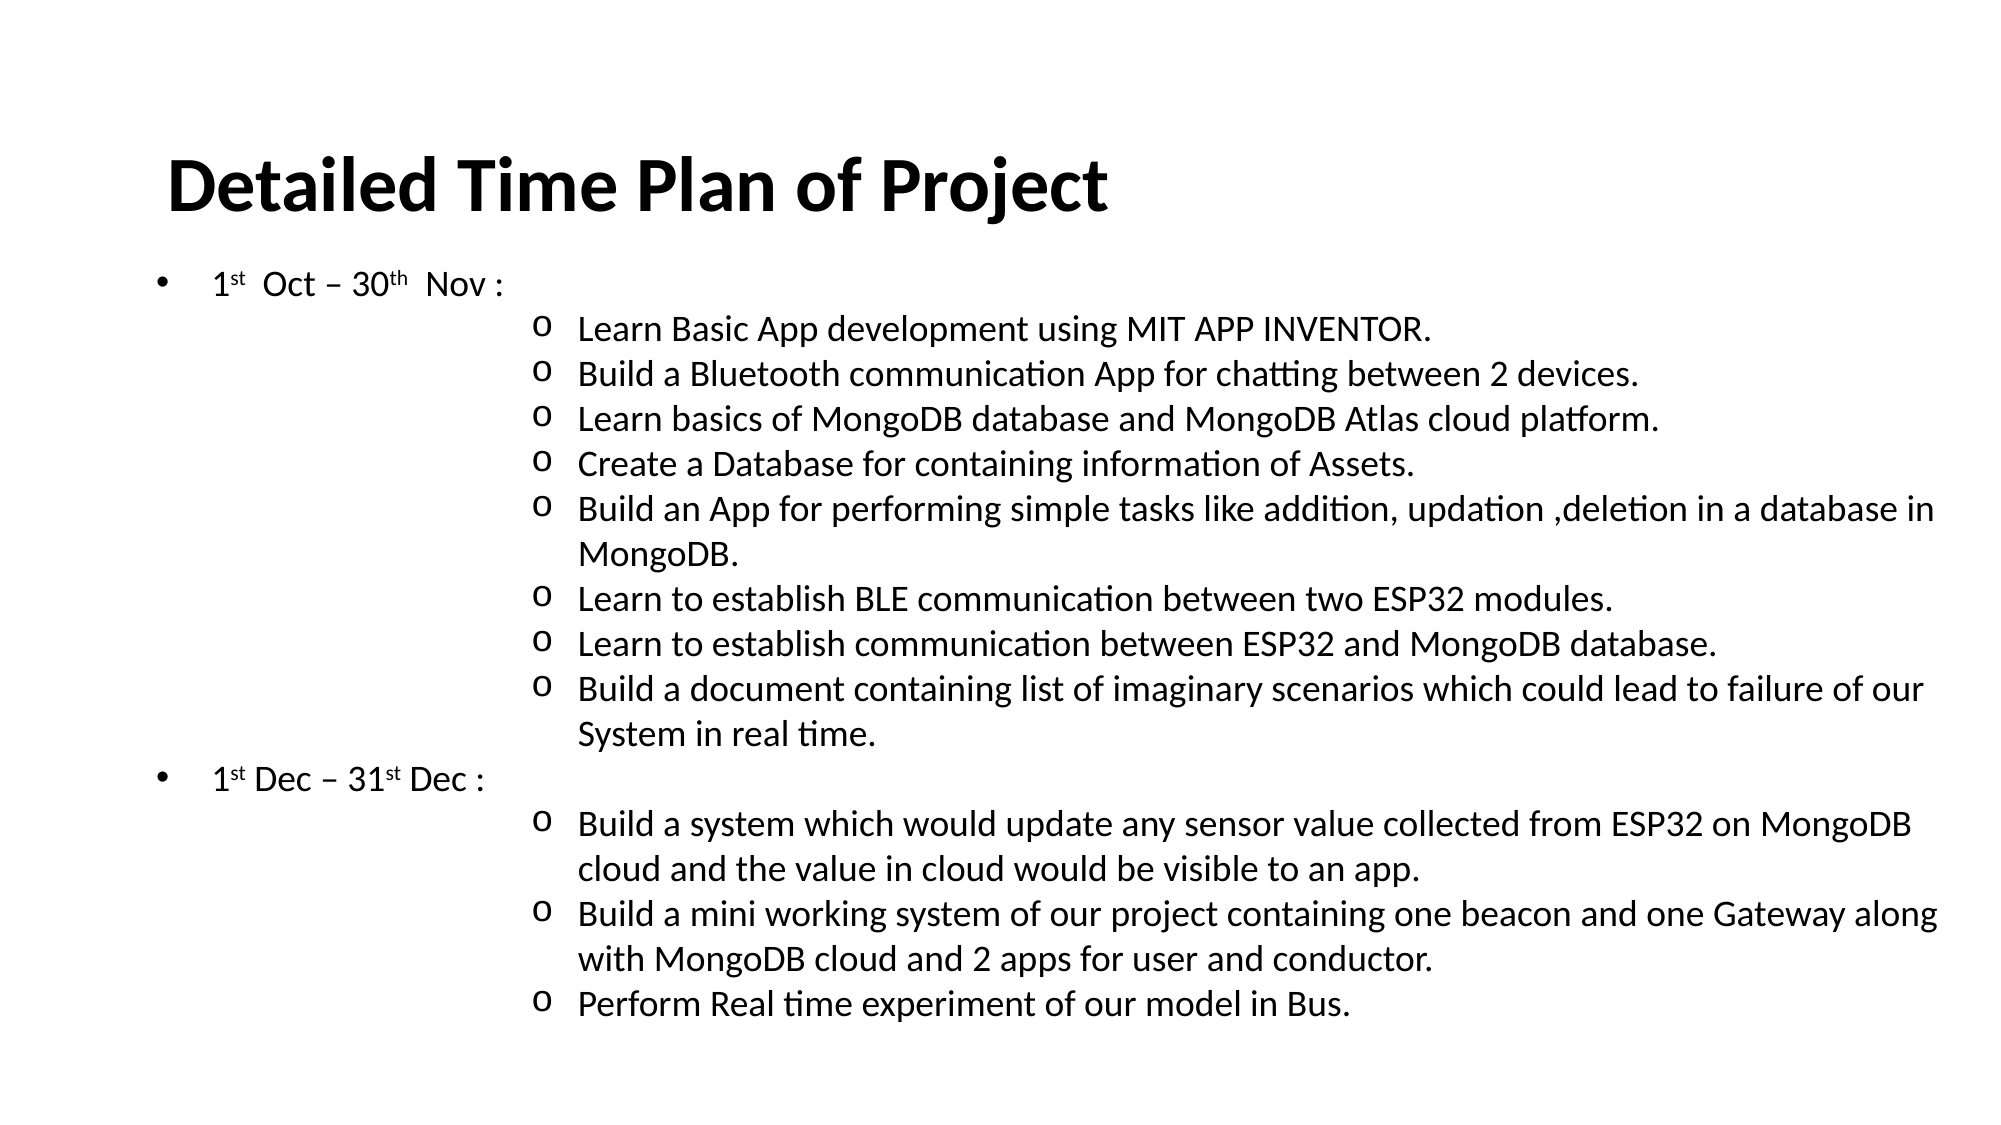

Detailed Time Plan of Project

 1st  Oct – 30th  Nov :
Learn Basic App development using MIT APP INVENTOR.
Build a Bluetooth communication App for chatting between 2 devices.
Learn basics of MongoDB database and MongoDB Atlas cloud platform.
Create a Database for containing information of Assets.
Build an App for performing simple tasks like addition, updation ,deletion in a database in MongoDB.
Learn to establish BLE communication between two ESP32 modules.
Learn to establish communication between ESP32 and MongoDB database.
Build a document containing list of imaginary scenarios which could lead to failure of our System in real time.
 1st Dec – 31st Dec :
Build a system which would update any sensor value collected from ESP32 on MongoDB cloud and the value in cloud would be visible to an app.
Build a mini working system of our project containing one beacon and one Gateway along with MongoDB cloud and 2 apps for user and conductor.
Perform Real time experiment of our model in Bus.